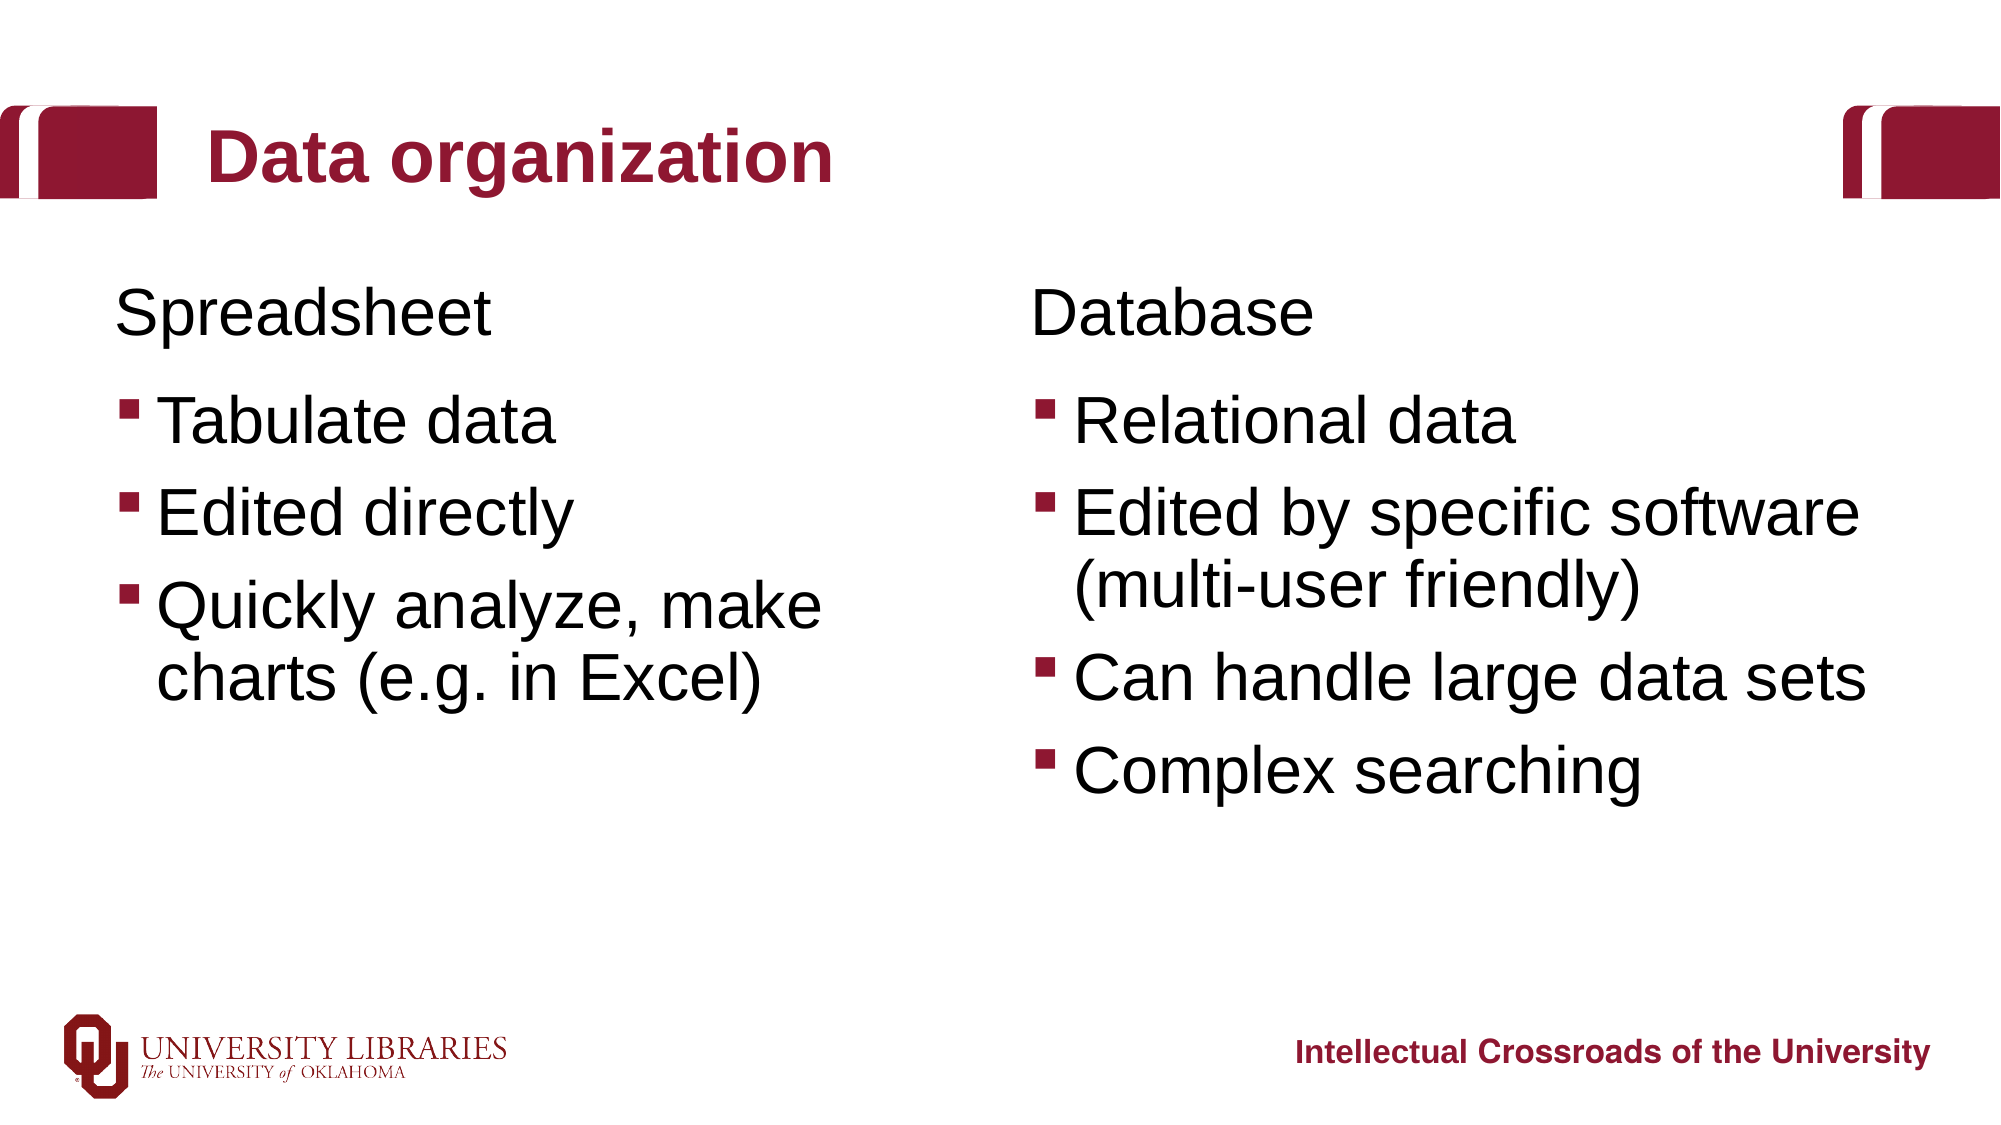

# Data organization
Spreadsheet
Database
Tabulate data
Edited directly
Quickly analyze, make charts (e.g. in Excel)

Relational data
Edited by specific software (multi-user friendly)
Can handle large data sets
Complex searching